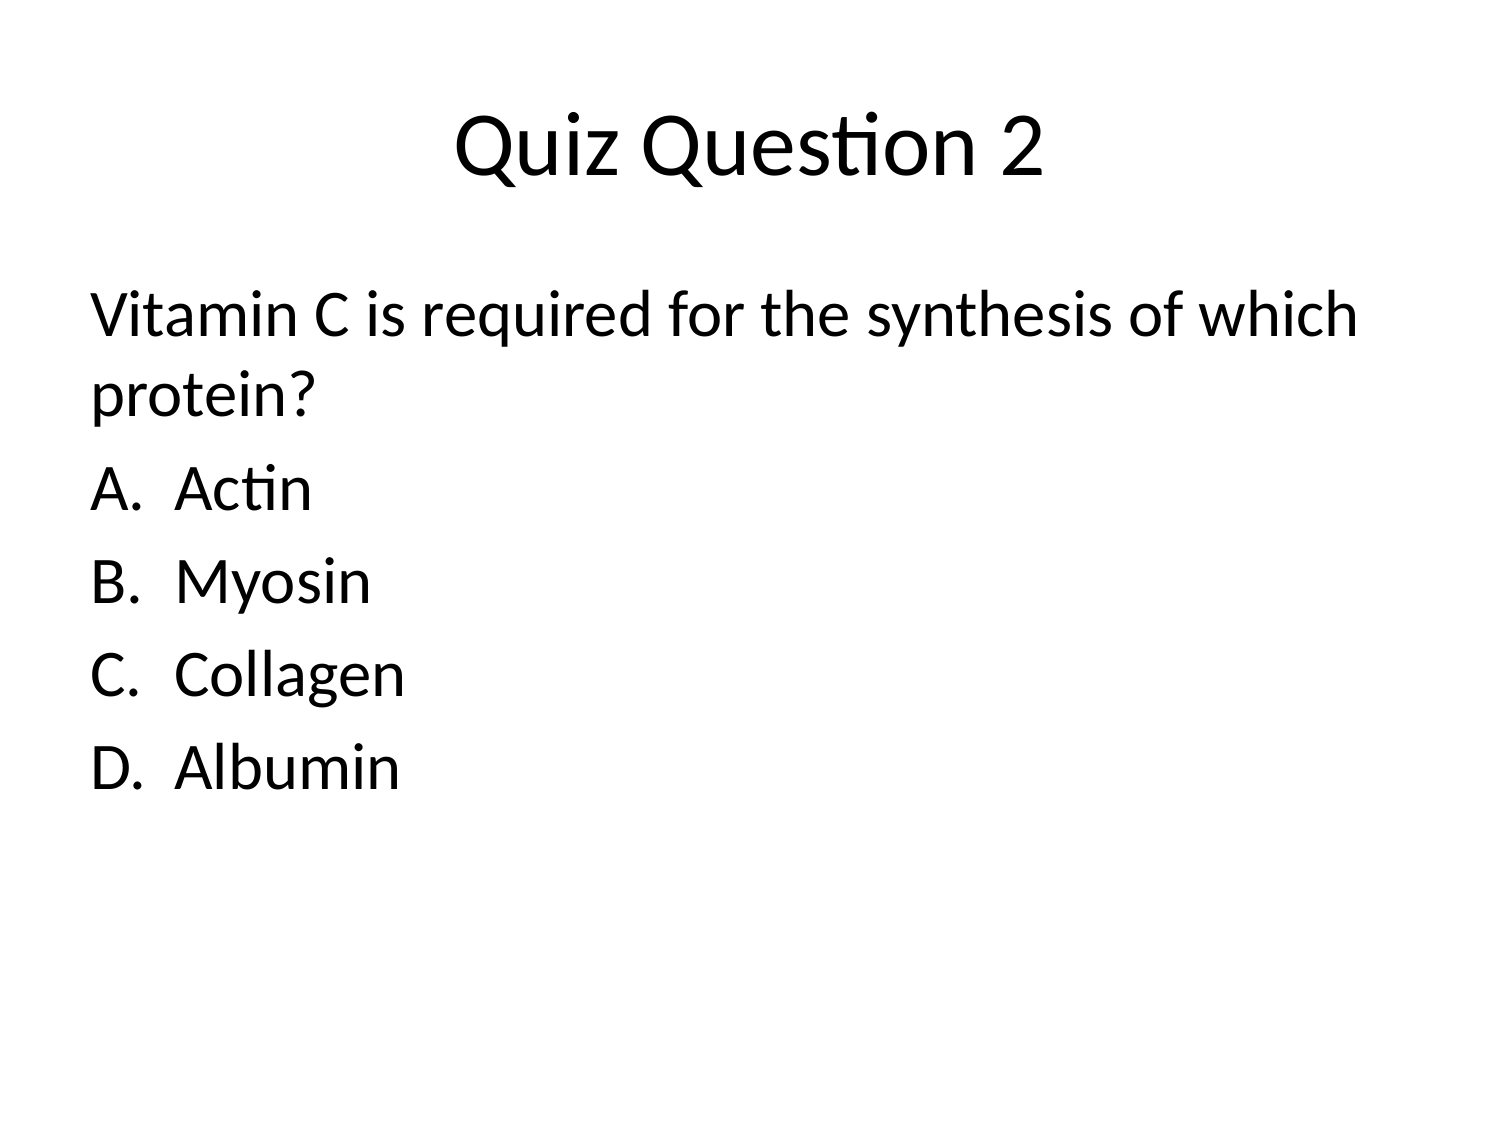

# Quiz Question 2
Vitamin C is required for the synthesis of which protein?
Actin
Myosin
Collagen
Albumin